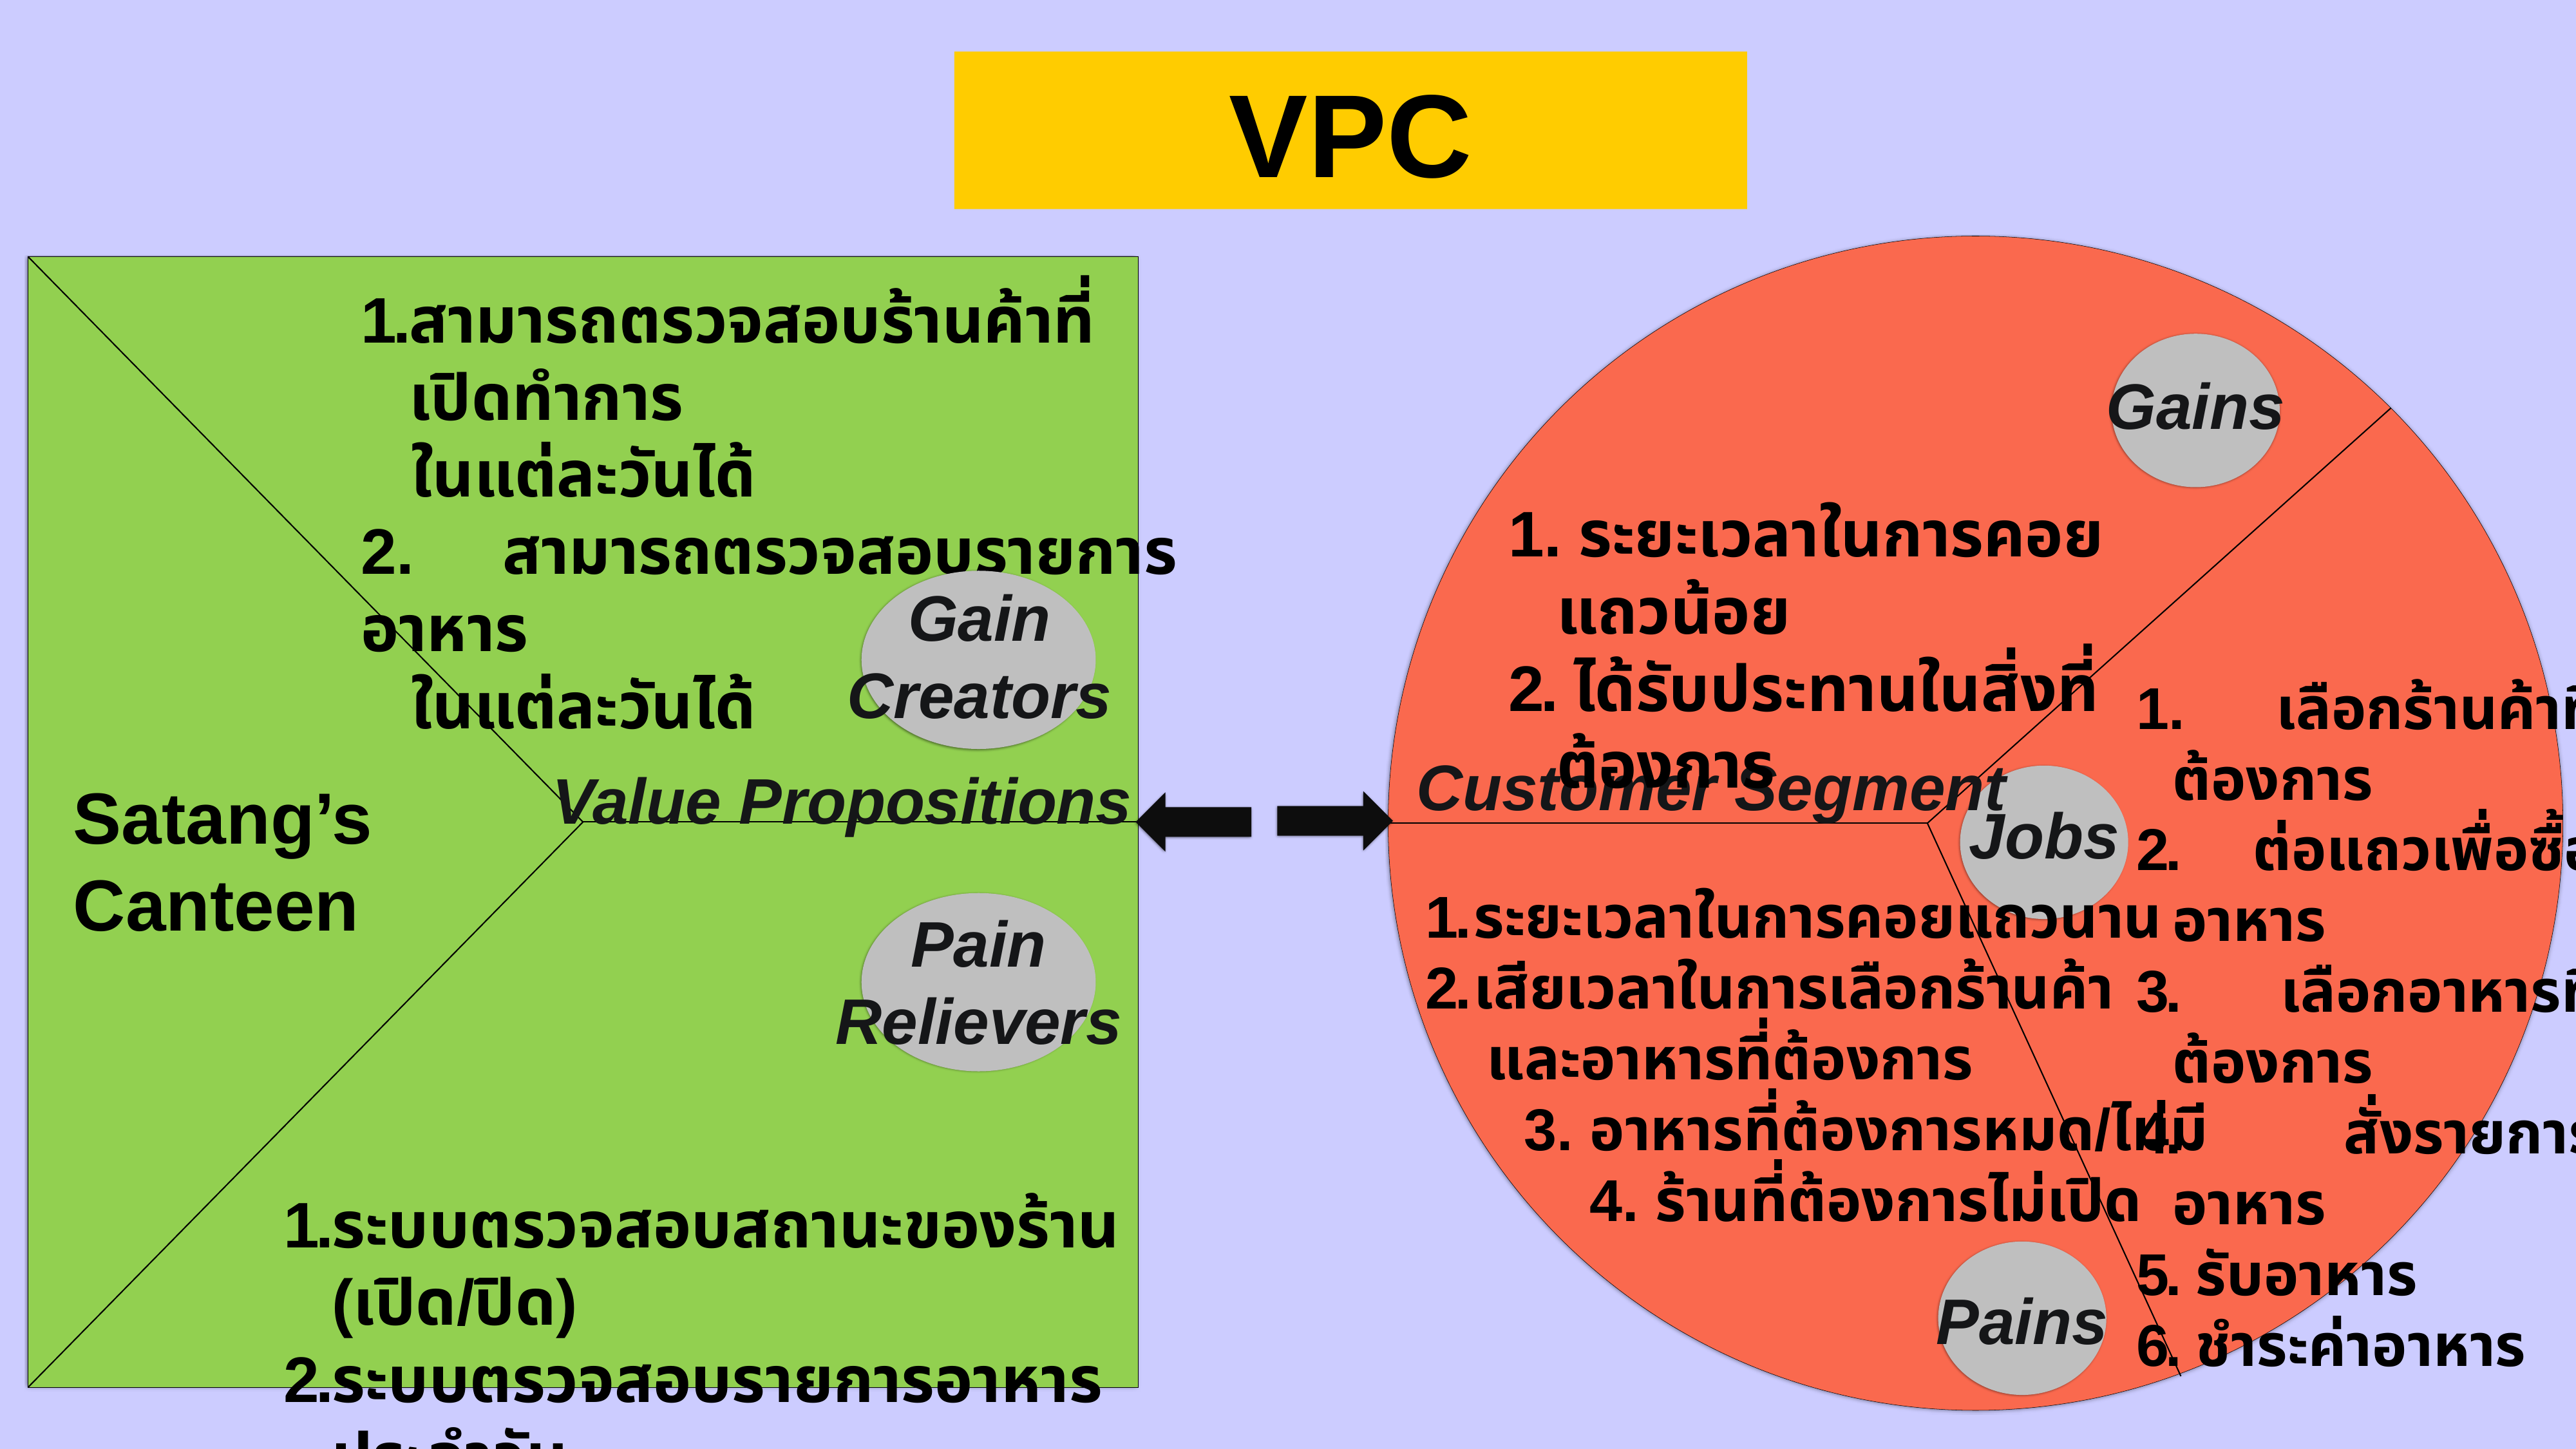

# VPC

Gains
 ระยะเวลาในการคอยแถวน้อย
 ได้รับประทานในสิ่งที่ต้องการ
 เลือกร้านค้าที่ต้องการ
 ต่อแถวเพื่อซื้ออาหาร
 เลือกอาหารที่ต้องการ
 สั่งรายการอาหาร
 รับอาหาร
 ชำระค่าอาหาร
Customer Segment

Jobs
ระยะเวลาในการคอยแถวนาน
เสียเวลาในการเลือกร้านค้า
    และอาหารที่ต้องการ
      3. อาหารที่ต้องการหมด/ไม่มี
          4. ร้านที่ต้องการไม่เปิด

Pains

สามารถตรวจสอบร้านค้าที่เปิดทำการ
   ในแต่ละวันได้
2. สามารถตรวจสอบรายการอาหาร
   ในแต่ละวันได้

Gain
Creators
Value Propositions
Satang’s Canteen

Pain
Relievers
ระบบตรวจสอบสถานะของร้าน (เปิด/ปิด)
ระบบตรวจสอบรายการอาหารประจำวัน